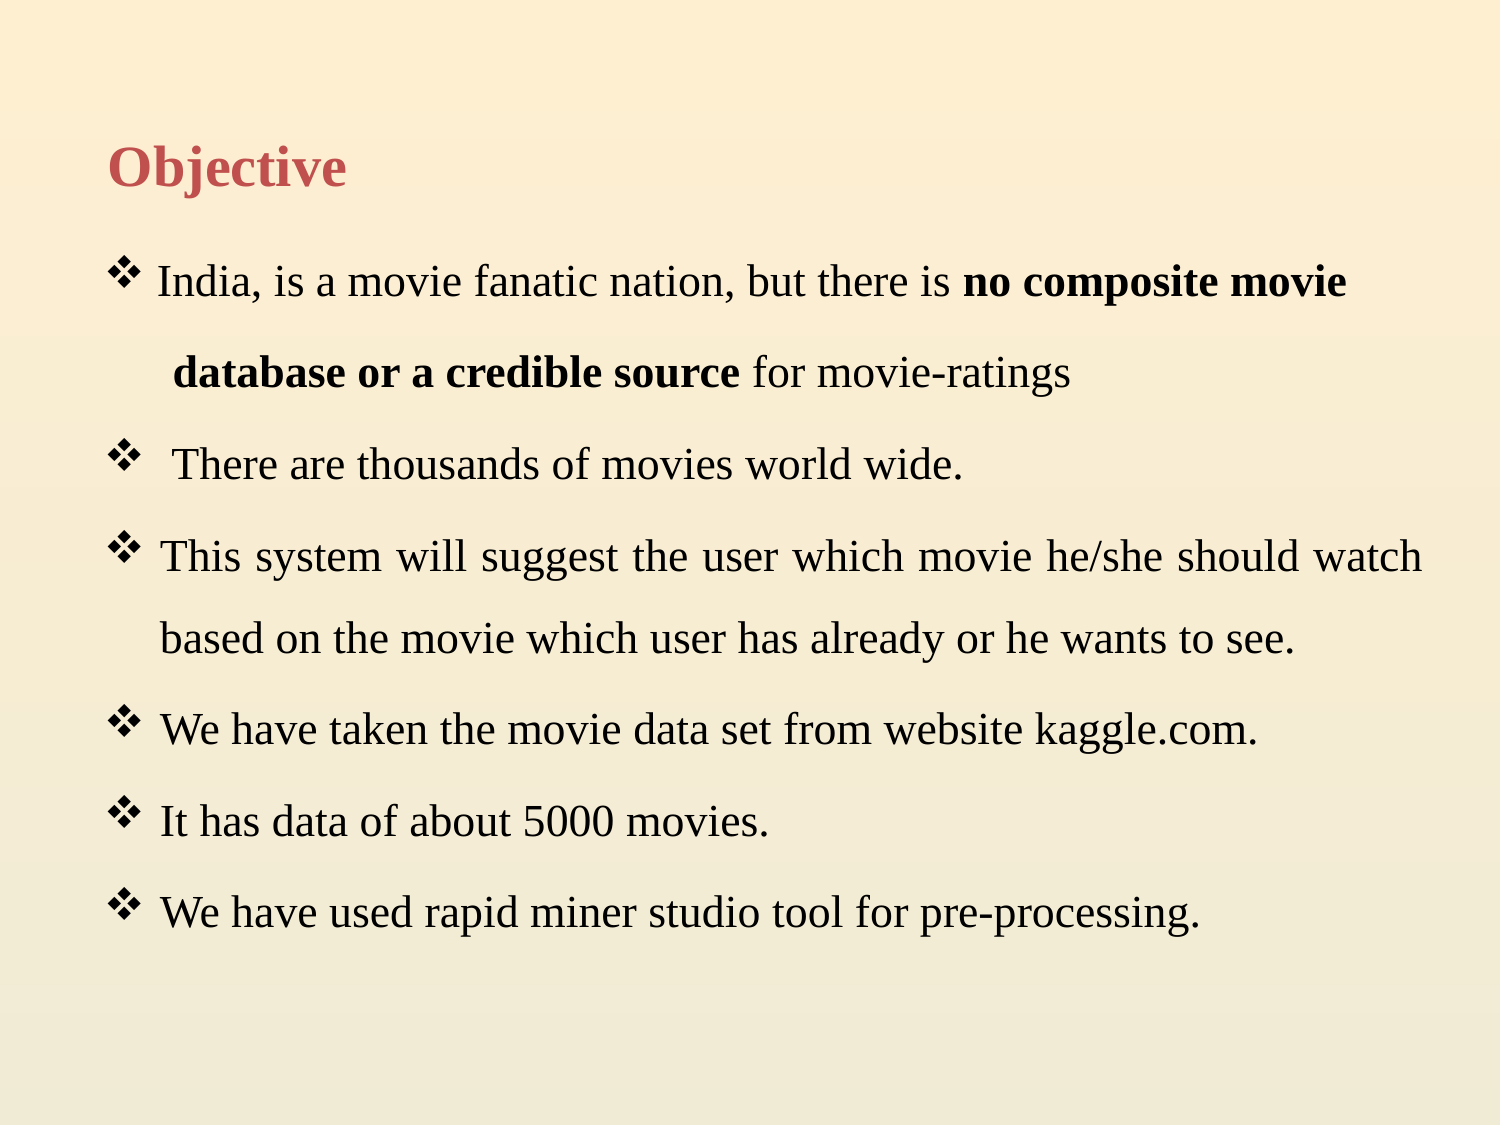

# Objective
 India, is a movie fanatic nation, but there is no composite movie
      database or a credible source for movie-ratings
 There are thousands of movies world wide.
This system will suggest the user which movie he/she should watch based on the movie which user has already or he wants to see.
We have taken the movie data set from website kaggle.com.
It has data of about 5000 movies.
We have used rapid miner studio tool for pre-processing.